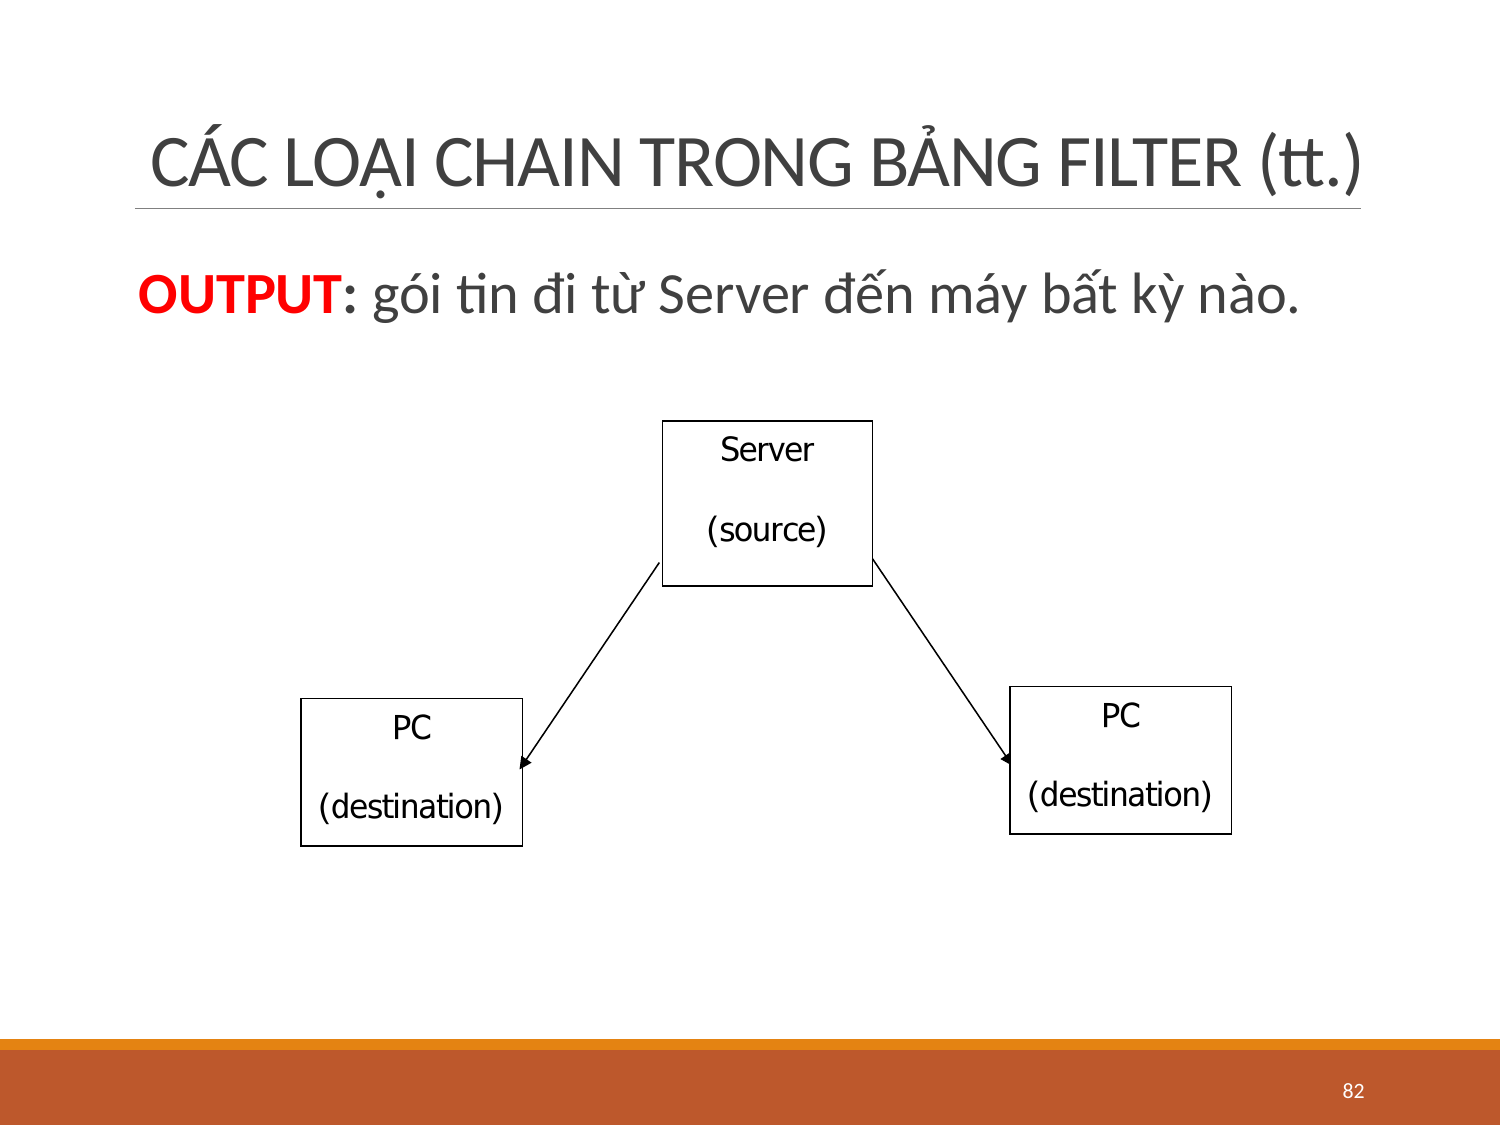

# CÁC LOẠI CHAIN TRONG BẢNG FILTER (tt.)
OUTPUT: gói tin đi từ Server đến máy bất kỳ nào.
Server

(source)

PC

(destination)

PC

(destination)

82